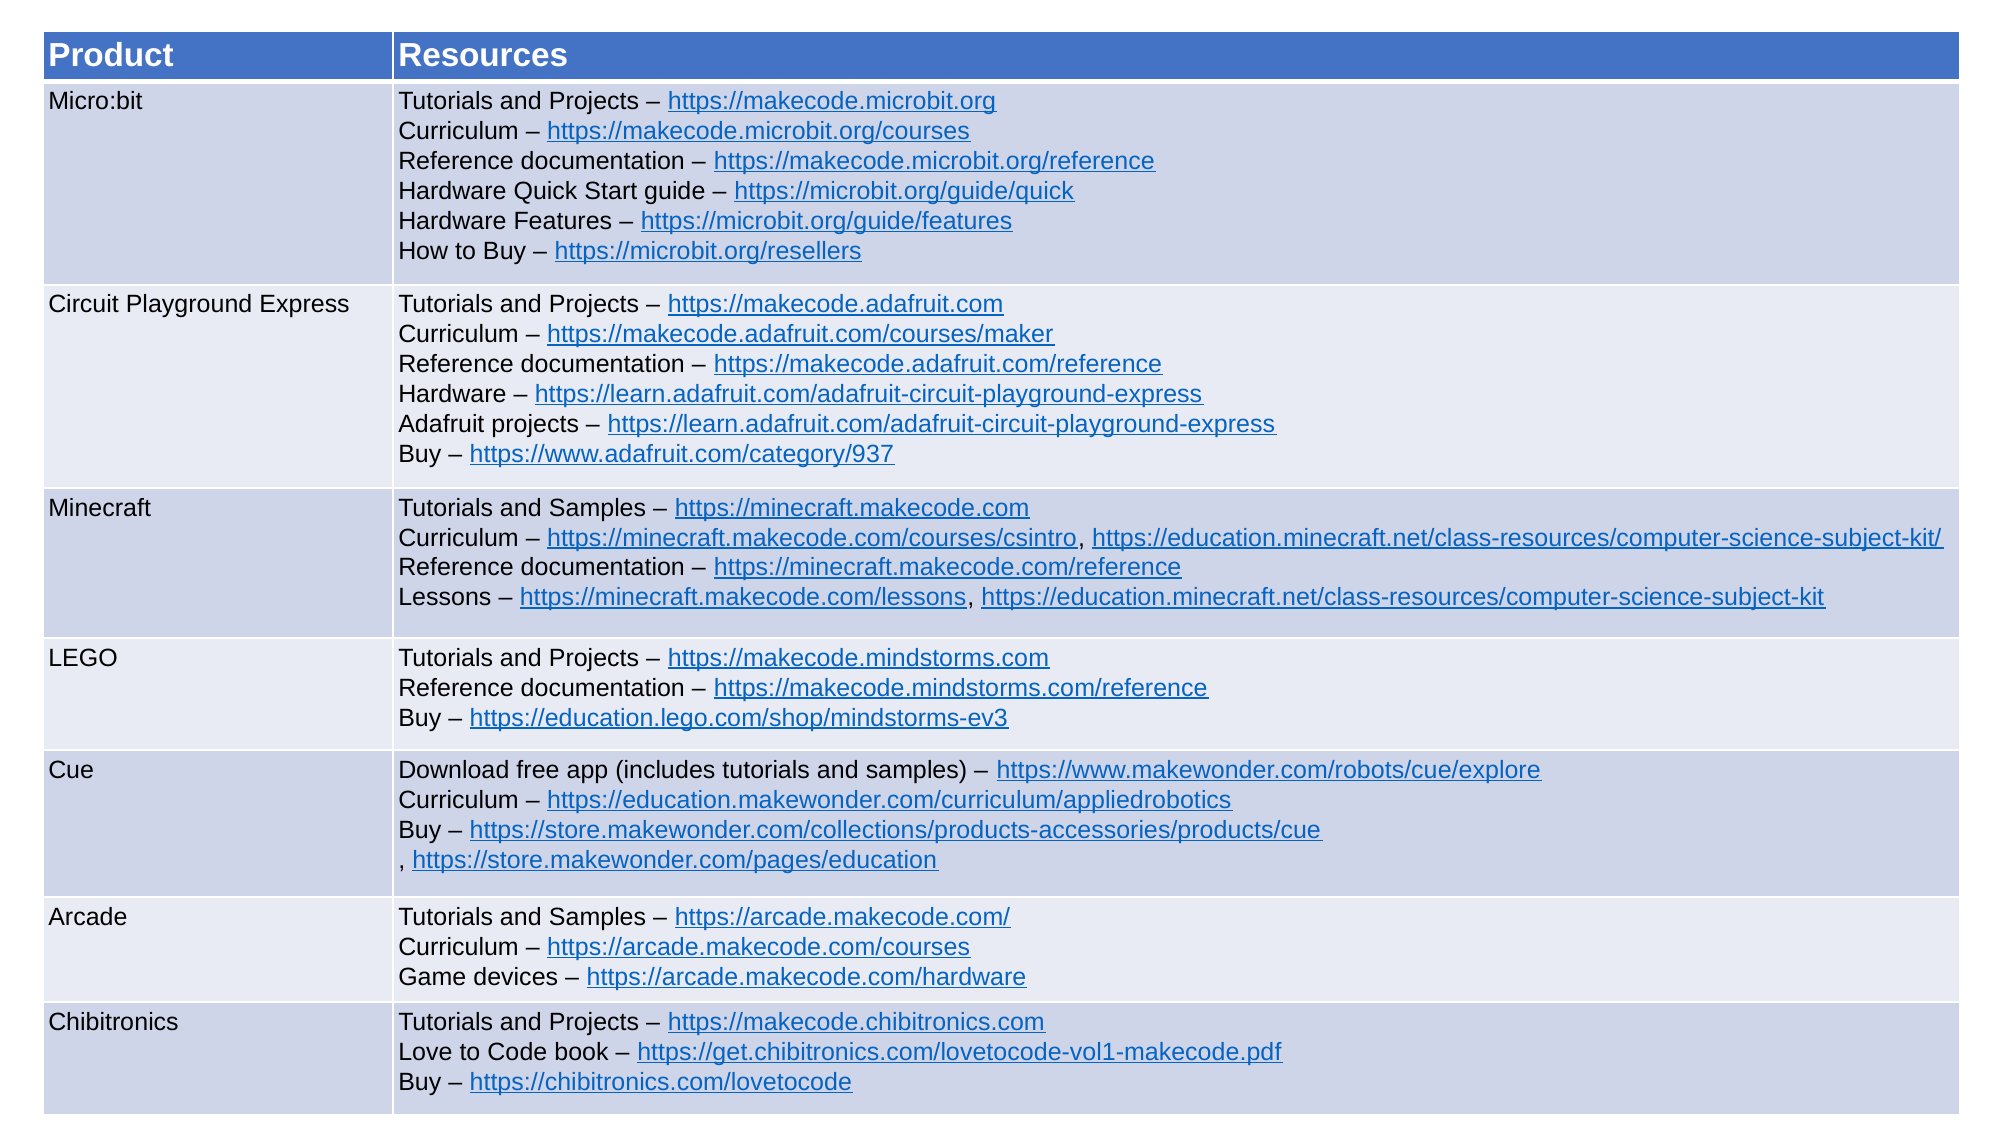

| Product | Resources |
| --- | --- |
| Micro:bit | Tutorials and Projects – https://makecode.microbit.org Curriculum – https://makecode.microbit.org/courses Reference documentation – https://makecode.microbit.org/reference Hardware Quick Start guide – https://microbit.org/guide/quick Hardware Features – https://microbit.org/guide/features How to Buy – https://microbit.org/resellers |
| Circuit Playground Express | Tutorials and Projects – https://makecode.adafruit.com Curriculum – https://makecode.adafruit.com/courses/maker Reference documentation – https://makecode.adafruit.com/reference Hardware – https://learn.adafruit.com/adafruit-circuit-playground-express Adafruit projects – https://learn.adafruit.com/adafruit-circuit-playground-express Buy – https://www.adafruit.com/category/937 |
| Minecraft | Tutorials and Samples – https://minecraft.makecode.com Curriculum – https://minecraft.makecode.com/courses/csintro, https://education.minecraft.net/class-resources/computer-science-subject-kit/ Reference documentation – https://minecraft.makecode.com/reference Lessons – https://minecraft.makecode.com/lessons, https://education.minecraft.net/class-resources/computer-science-subject-kit |
| LEGO | Tutorials and Projects – https://makecode.mindstorms.com Reference documentation – https://makecode.mindstorms.com/reference Buy – https://education.lego.com/shop/mindstorms-ev3 |
| Cue | Download free app (includes tutorials and samples) – https://www.makewonder.com/robots/cue/explore Curriculum – https://education.makewonder.com/curriculum/appliedrobotics Buy – https://store.makewonder.com/collections/products-accessories/products/cue , https://store.makewonder.com/pages/education |
| Arcade | Tutorials and Samples – https://arcade.makecode.com/ Curriculum – https://arcade.makecode.com/courses Game devices – https://arcade.makecode.com/hardware |
| Chibitronics | Tutorials and Projects – https://makecode.chibitronics.com Love to Code book – https://get.chibitronics.com/lovetocode-vol1-makecode.pdf Buy – https://chibitronics.com/lovetocode |